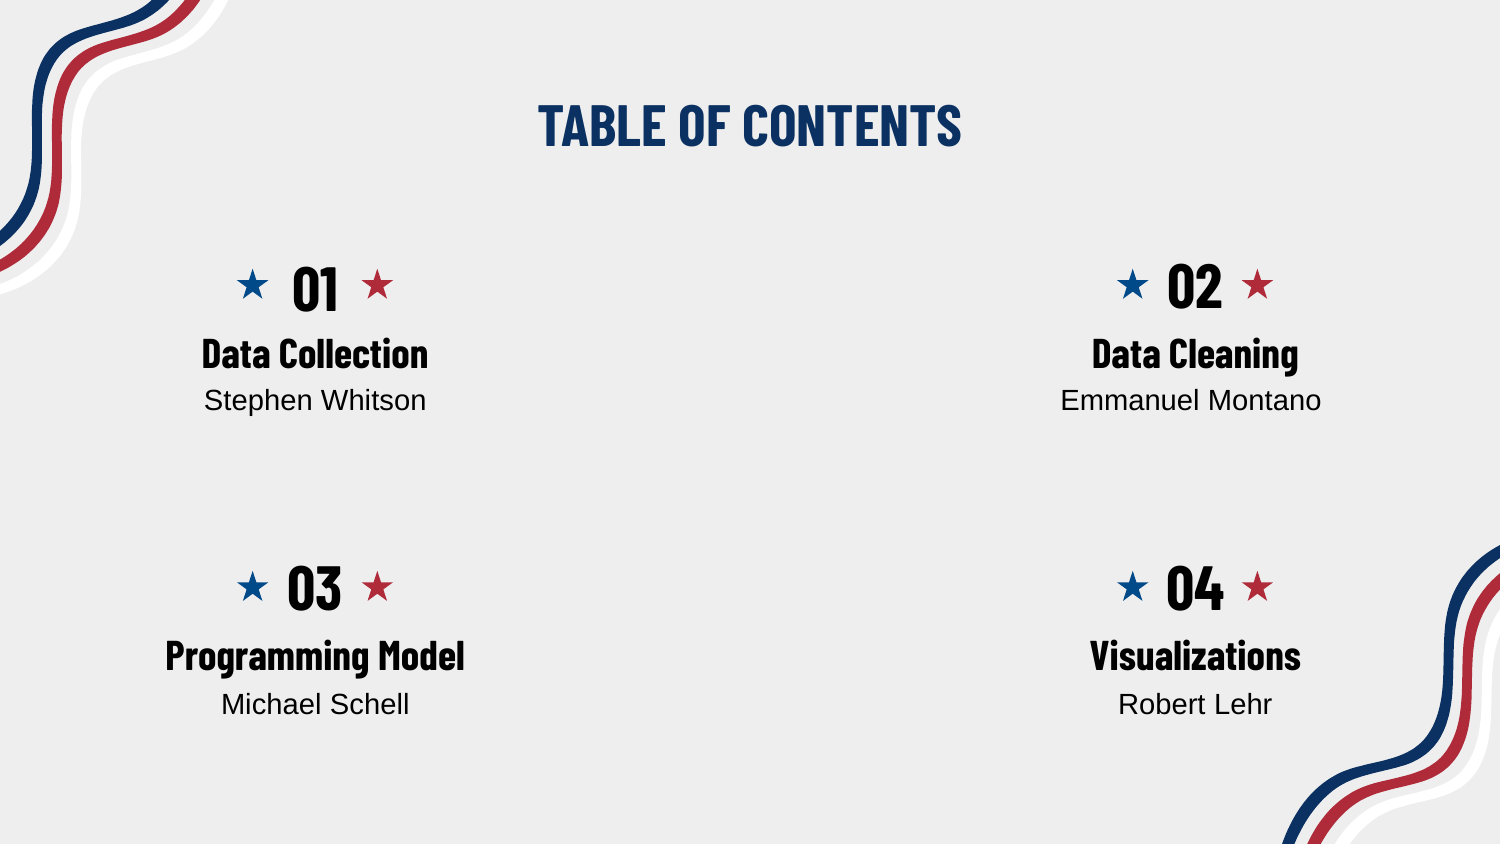

# TABLE OF CONTENTS
02
01

Data Collection
Data Cleaning

Stephen Whitson
Emmanuel Montano
03
04

Programming Model
Visualizations
Michael Schell

Robert Lehr